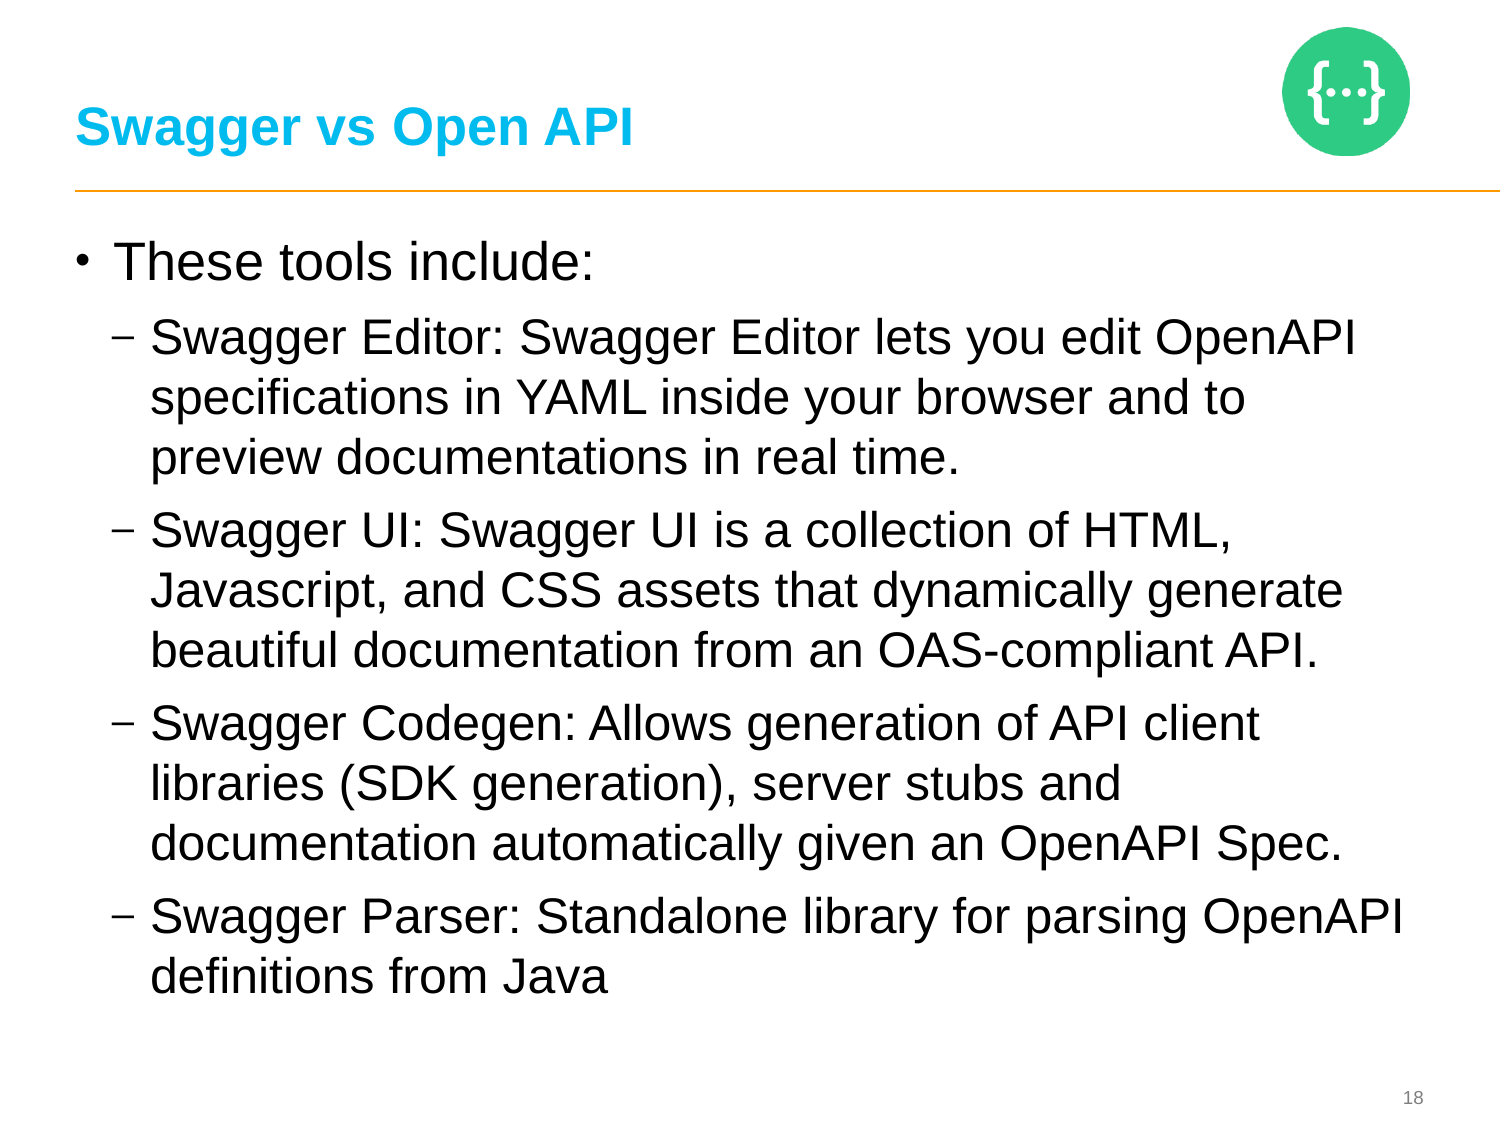

# Swagger vs Open API
These tools include:
Swagger Editor: Swagger Editor lets you edit OpenAPI specifications in YAML inside your browser and to preview documentations in real time.
Swagger UI: Swagger UI is a collection of HTML, Javascript, and CSS assets that dynamically generate beautiful documentation from an OAS-compliant API.
Swagger Codegen: Allows generation of API client libraries (SDK generation), server stubs and documentation automatically given an OpenAPI Spec.
Swagger Parser: Standalone library for parsing OpenAPI definitions from Java